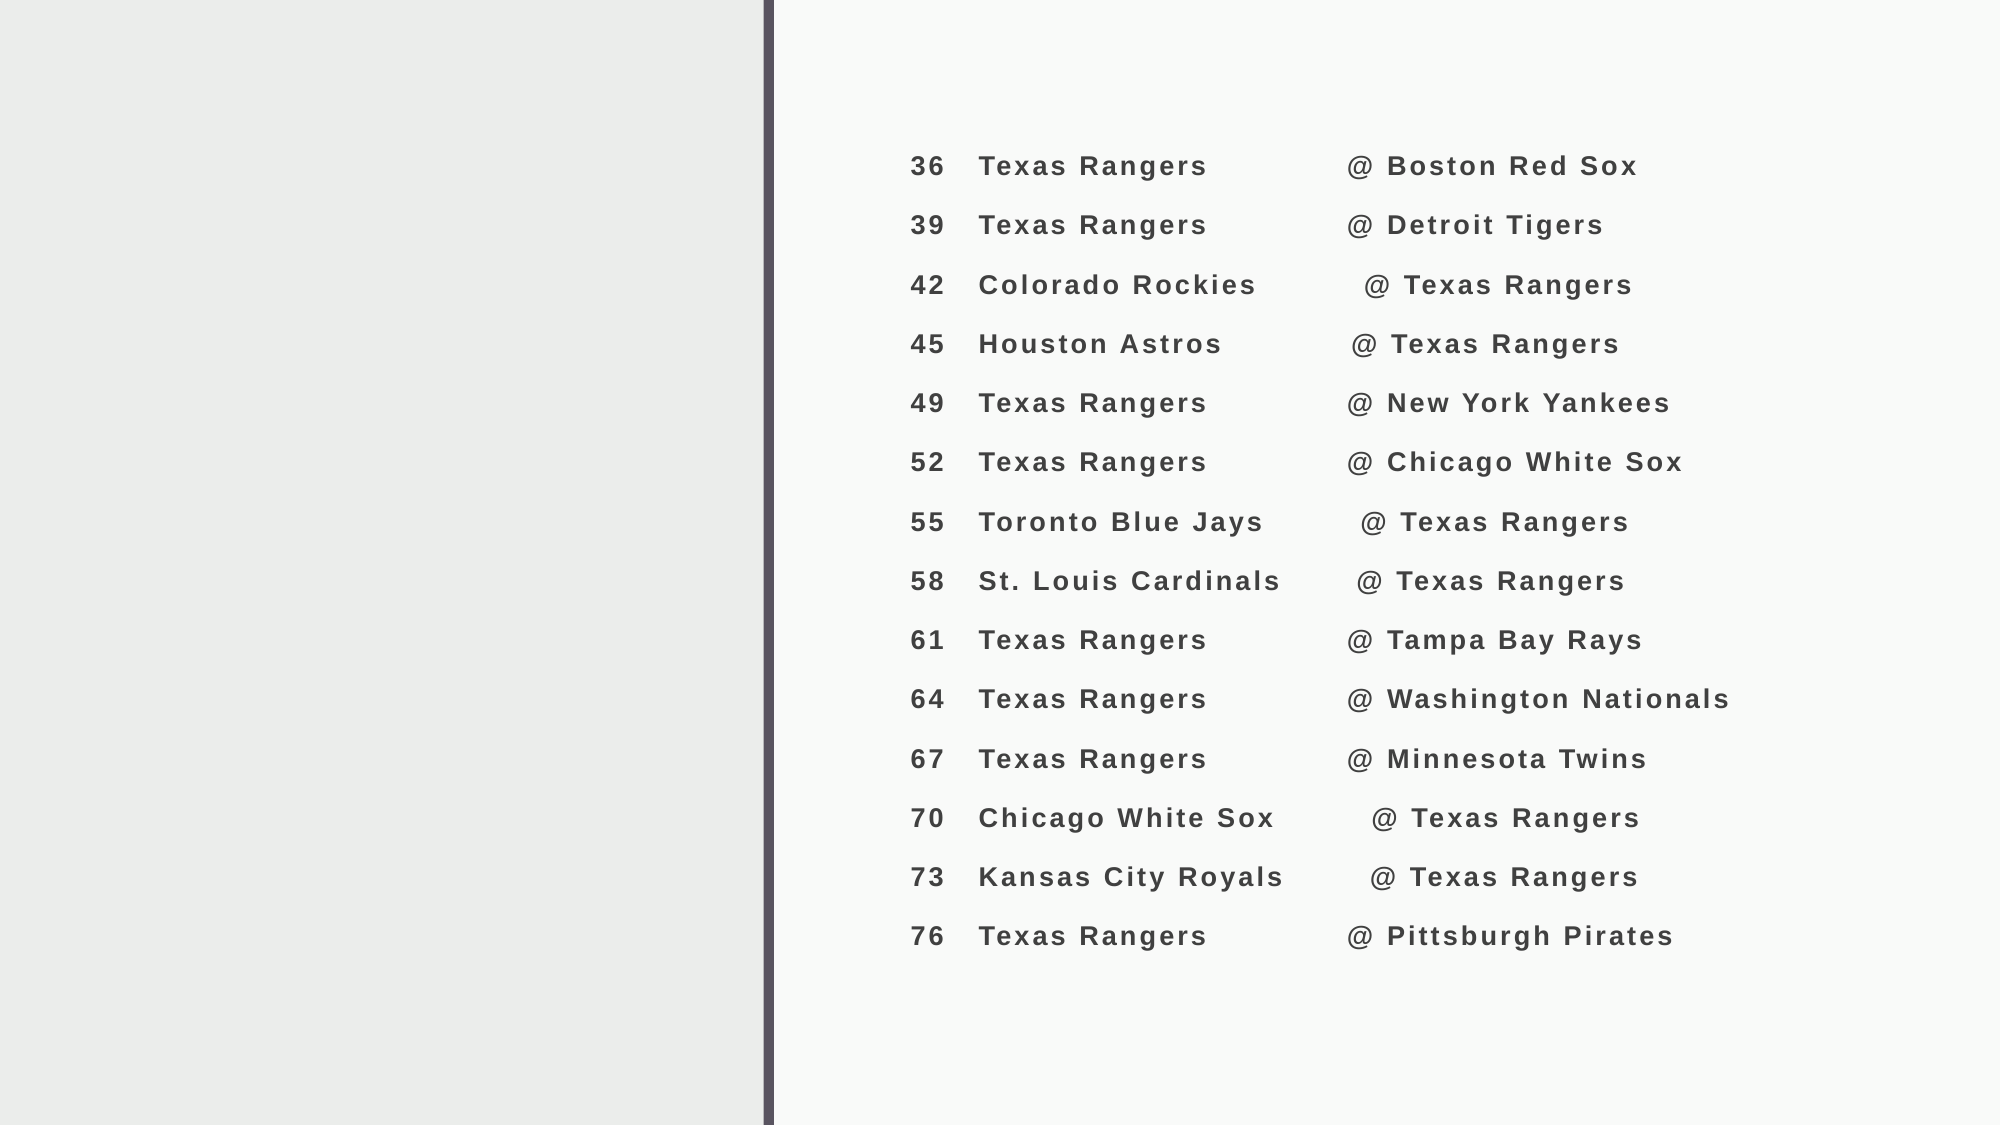

#
 36   Texas Rangers             @ Boston Red Sox
 39   Texas Rangers             @ Detroit Tigers
 42   Colorado Rockies          @ Texas Rangers
 45   Houston Astros            @ Texas Rangers
 49   Texas Rangers             @ New York Yankees
 52   Texas Rangers             @ Chicago White Sox
 55   Toronto Blue Jays         @ Texas Rangers
 58   St. Louis Cardinals       @ Texas Rangers
 61   Texas Rangers             @ Tampa Bay Rays
 64   Texas Rangers             @ Washington Nationals
 67   Texas Rangers             @ Minnesota Twins
 70   Chicago White Sox         @ Texas Rangers
 73   Kansas City Royals        @ Texas Rangers
 76   Texas Rangers             @ Pittsburgh Pirates